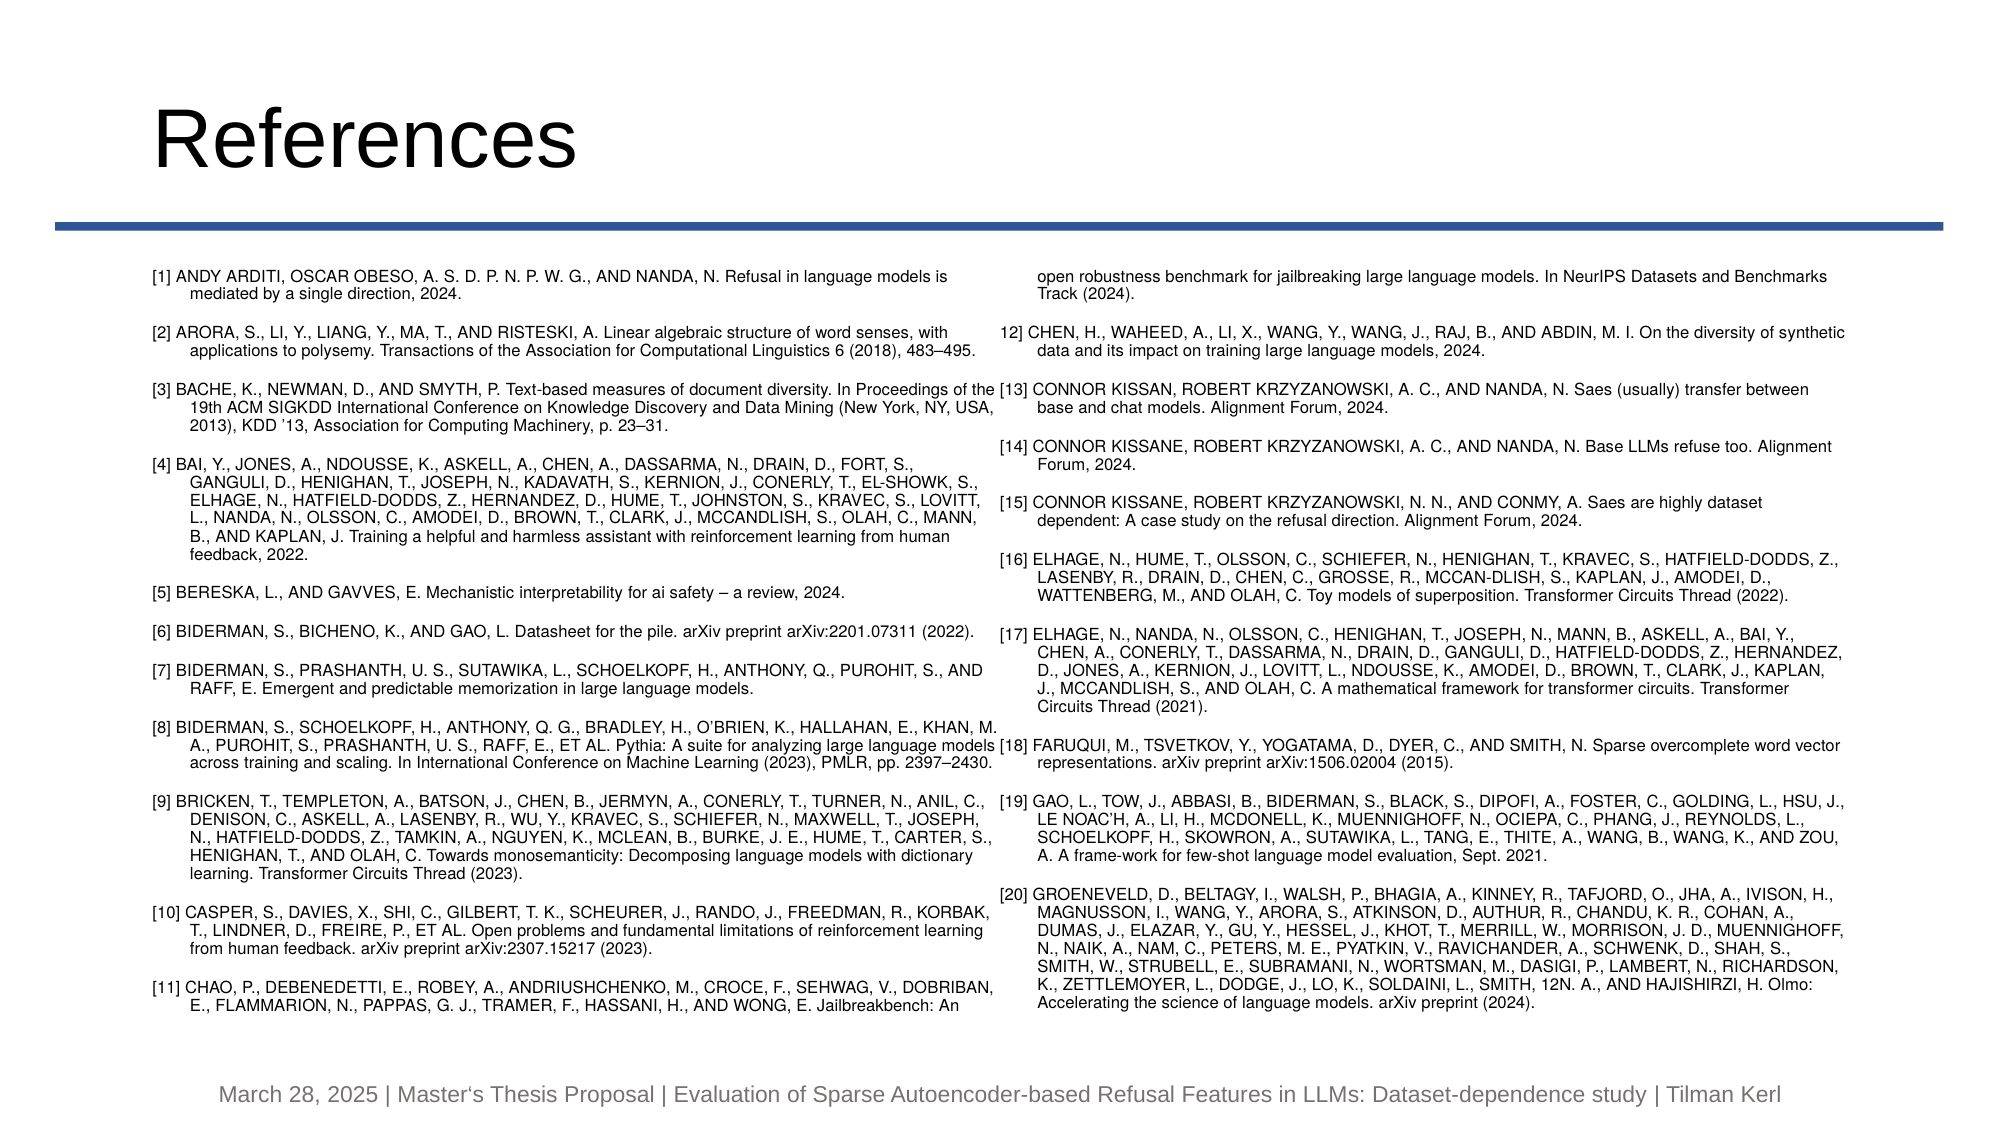

# References
[1] ANDY ARDITI, OSCAR OBESO, A. S. D. P. N. P. W. G., AND NANDA, N. Refusal in language models is mediated by a single direction, 2024.
[2] ARORA, S., LI, Y., LIANG, Y., MA, T., AND RISTESKI, A. Linear algebraic structure of word senses, with applications to polysemy. Transactions of the Association for Computational Linguistics 6 (2018), 483–495.
[3] BACHE, K., NEWMAN, D., AND SMYTH, P. Text-based measures of document diversity. In Proceedings of the 19th ACM SIGKDD International Conference on Knowledge Discovery and Data Mining (New York, NY, USA, 2013), KDD ’13, Association for Computing Machinery, p. 23–31.
[4] BAI, Y., JONES, A., NDOUSSE, K., ASKELL, A., CHEN, A., DASSARMA, N., DRAIN, D., FORT, S., GANGULI, D., HENIGHAN, T., JOSEPH, N., KADAVATH, S., KERNION, J., CONERLY, T., EL-SHOWK, S., ELHAGE, N., HATFIELD-DODDS, Z., HERNANDEZ, D., HUME, T., JOHNSTON, S., KRAVEC, S., LOVITT, L., NANDA, N., OLSSON, C., AMODEI, D., BROWN, T., CLARK, J., MCCANDLISH, S., OLAH, C., MANN, B., AND KAPLAN, J. Training a helpful and harmless assistant with reinforcement learning from human feedback, 2022.
[5] BERESKA, L., AND GAVVES, E. Mechanistic interpretability for ai safety – a review, 2024.
[6] BIDERMAN, S., BICHENO, K., AND GAO, L. Datasheet for the pile. arXiv preprint arXiv:2201.07311 (2022).
[7] BIDERMAN, S., PRASHANTH, U. S., SUTAWIKA, L., SCHOELKOPF, H., ANTHONY, Q., PUROHIT, S., AND RAFF, E. Emergent and predictable memorization in large language models.
[8] BIDERMAN, S., SCHOELKOPF, H., ANTHONY, Q. G., BRADLEY, H., O’BRIEN, K., HALLAHAN, E., KHAN, M. A., PUROHIT, S., PRASHANTH, U. S., RAFF, E., ET AL. Pythia: A suite for analyzing large language models across training and scaling. In International Conference on Machine Learning (2023), PMLR, pp. 2397–2430.
[9] BRICKEN, T., TEMPLETON, A., BATSON, J., CHEN, B., JERMYN, A., CONERLY, T., TURNER, N., ANIL, C., DENISON, C., ASKELL, A., LASENBY, R., WU, Y., KRAVEC, S., SCHIEFER, N., MAXWELL, T., JOSEPH, N., HATFIELD-DODDS, Z., TAMKIN, A., NGUYEN, K., MCLEAN, B., BURKE, J. E., HUME, T., CARTER, S., HENIGHAN, T., AND OLAH, C. Towards monosemanticity: Decomposing language models with dictionary learning. Transformer Circuits Thread (2023).
[10] CASPER, S., DAVIES, X., SHI, C., GILBERT, T. K., SCHEURER, J., RANDO, J., FREEDMAN, R., KORBAK, T., LINDNER, D., FREIRE, P., ET AL. Open problems and fundamental limitations of reinforcement learning from human feedback. arXiv preprint arXiv:2307.15217 (2023).
[11] CHAO, P., DEBENEDETTI, E., ROBEY, A., ANDRIUSHCHENKO, M., CROCE, F., SEHWAG, V., DOBRIBAN, E., FLAMMARION, N., PAPPAS, G. J., TRAMER, F., HASSANI, H., AND WONG, E. Jailbreakbench: An open robustness benchmark for jailbreaking large language models. In NeurIPS Datasets and Benchmarks Track (2024).
12] CHEN, H., WAHEED, A., LI, X., WANG, Y., WANG, J., RAJ, B., AND ABDIN, M. I. On the diversity of synthetic data and its impact on training large language models, 2024.
[13] CONNOR KISSAN, ROBERT KRZYZANOWSKI, A. C., AND NANDA, N. Saes (usually) transfer between base and chat models. Alignment Forum, 2024.
[14] CONNOR KISSANE, ROBERT KRZYZANOWSKI, A. C., AND NANDA, N. Base LLMs refuse too. Alignment Forum, 2024.
[15] CONNOR KISSANE, ROBERT KRZYZANOWSKI, N. N., AND CONMY, A. Saes are highly dataset dependent: A case study on the refusal direction. Alignment Forum, 2024.
[16] ELHAGE, N., HUME, T., OLSSON, C., SCHIEFER, N., HENIGHAN, T., KRAVEC, S., HATFIELD-DODDS, Z., LASENBY, R., DRAIN, D., CHEN, C., GROSSE, R., MCCAN-DLISH, S., KAPLAN, J., AMODEI, D., WATTENBERG, M., AND OLAH, C. Toy models of superposition. Transformer Circuits Thread (2022).
[17] ELHAGE, N., NANDA, N., OLSSON, C., HENIGHAN, T., JOSEPH, N., MANN, B., ASKELL, A., BAI, Y., CHEN, A., CONERLY, T., DASSARMA, N., DRAIN, D., GANGULI, D., HATFIELD-DODDS, Z., HERNANDEZ, D., JONES, A., KERNION, J., LOVITT, L., NDOUSSE, K., AMODEI, D., BROWN, T., CLARK, J., KAPLAN, J., MCCANDLISH, S., AND OLAH, C. A mathematical framework for transformer circuits. Transformer Circuits Thread (2021).
[18] FARUQUI, M., TSVETKOV, Y., YOGATAMA, D., DYER, C., AND SMITH, N. Sparse overcomplete word vector representations. arXiv preprint arXiv:1506.02004 (2015).
[19] GAO, L., TOW, J., ABBASI, B., BIDERMAN, S., BLACK, S., DIPOFI, A., FOSTER, C., GOLDING, L., HSU, J., LE NOAC’H, A., LI, H., MCDONELL, K., MUENNIGHOFF, N., OCIEPA, C., PHANG, J., REYNOLDS, L., SCHOELKOPF, H., SKOWRON, A., SUTAWIKA, L., TANG, E., THITE, A., WANG, B., WANG, K., AND ZOU, A. A frame-work for few-shot language model evaluation, Sept. 2021.
[20] GROENEVELD, D., BELTAGY, I., WALSH, P., BHAGIA, A., KINNEY, R., TAFJORD, O., JHA, A., IVISON, H., MAGNUSSON, I., WANG, Y., ARORA, S., ATKINSON, D., AUTHUR, R., CHANDU, K. R., COHAN, A., DUMAS, J., ELAZAR, Y., GU, Y., HESSEL, J., KHOT, T., MERRILL, W., MORRISON, J. D., MUENNIGHOFF, N., NAIK, A., NAM, C., PETERS, M. E., PYATKIN, V., RAVICHANDER, A., SCHWENK, D., SHAH, S., SMITH, W., STRUBELL, E., SUBRAMANI, N., WORTSMAN, M., DASIGI, P., LAMBERT, N., RICHARDSON, K., ZETTLEMOYER, L., DODGE, J., LO, K., SOLDAINI, L., SMITH, 12N. A., AND HAJISHIRZI, H. Olmo: Accelerating the science of language models. arXiv preprint (2024).
March 28, 2025 | Master‘s Thesis Proposal | Evaluation of Sparse Autoencoder-based Refusal Features in LLMs: Dataset-dependence study​ | Tilman Kerl